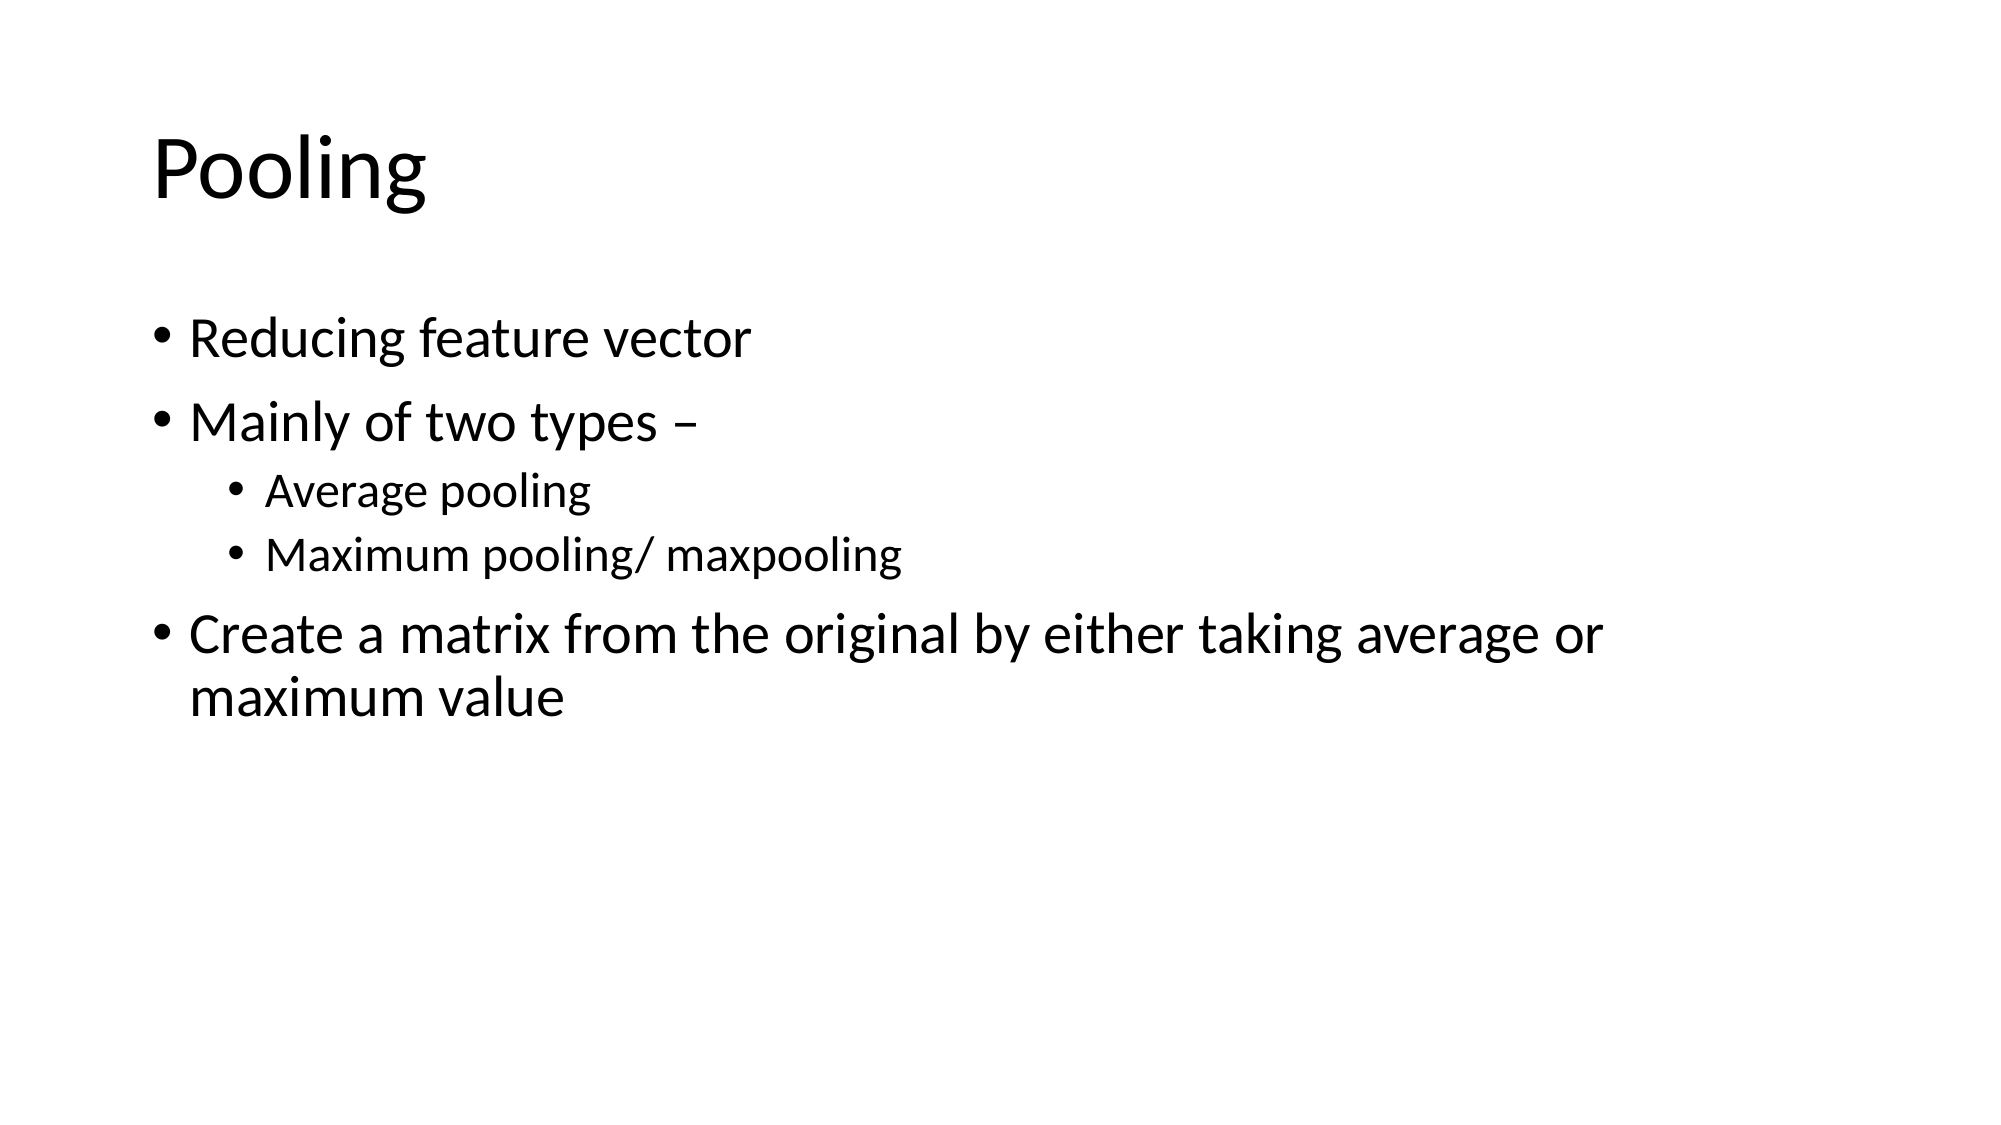

# Pooling
Reducing feature vector
Mainly of two types –
Average pooling
Maximum pooling/ maxpooling
Create a matrix from the original by either taking average or maximum value